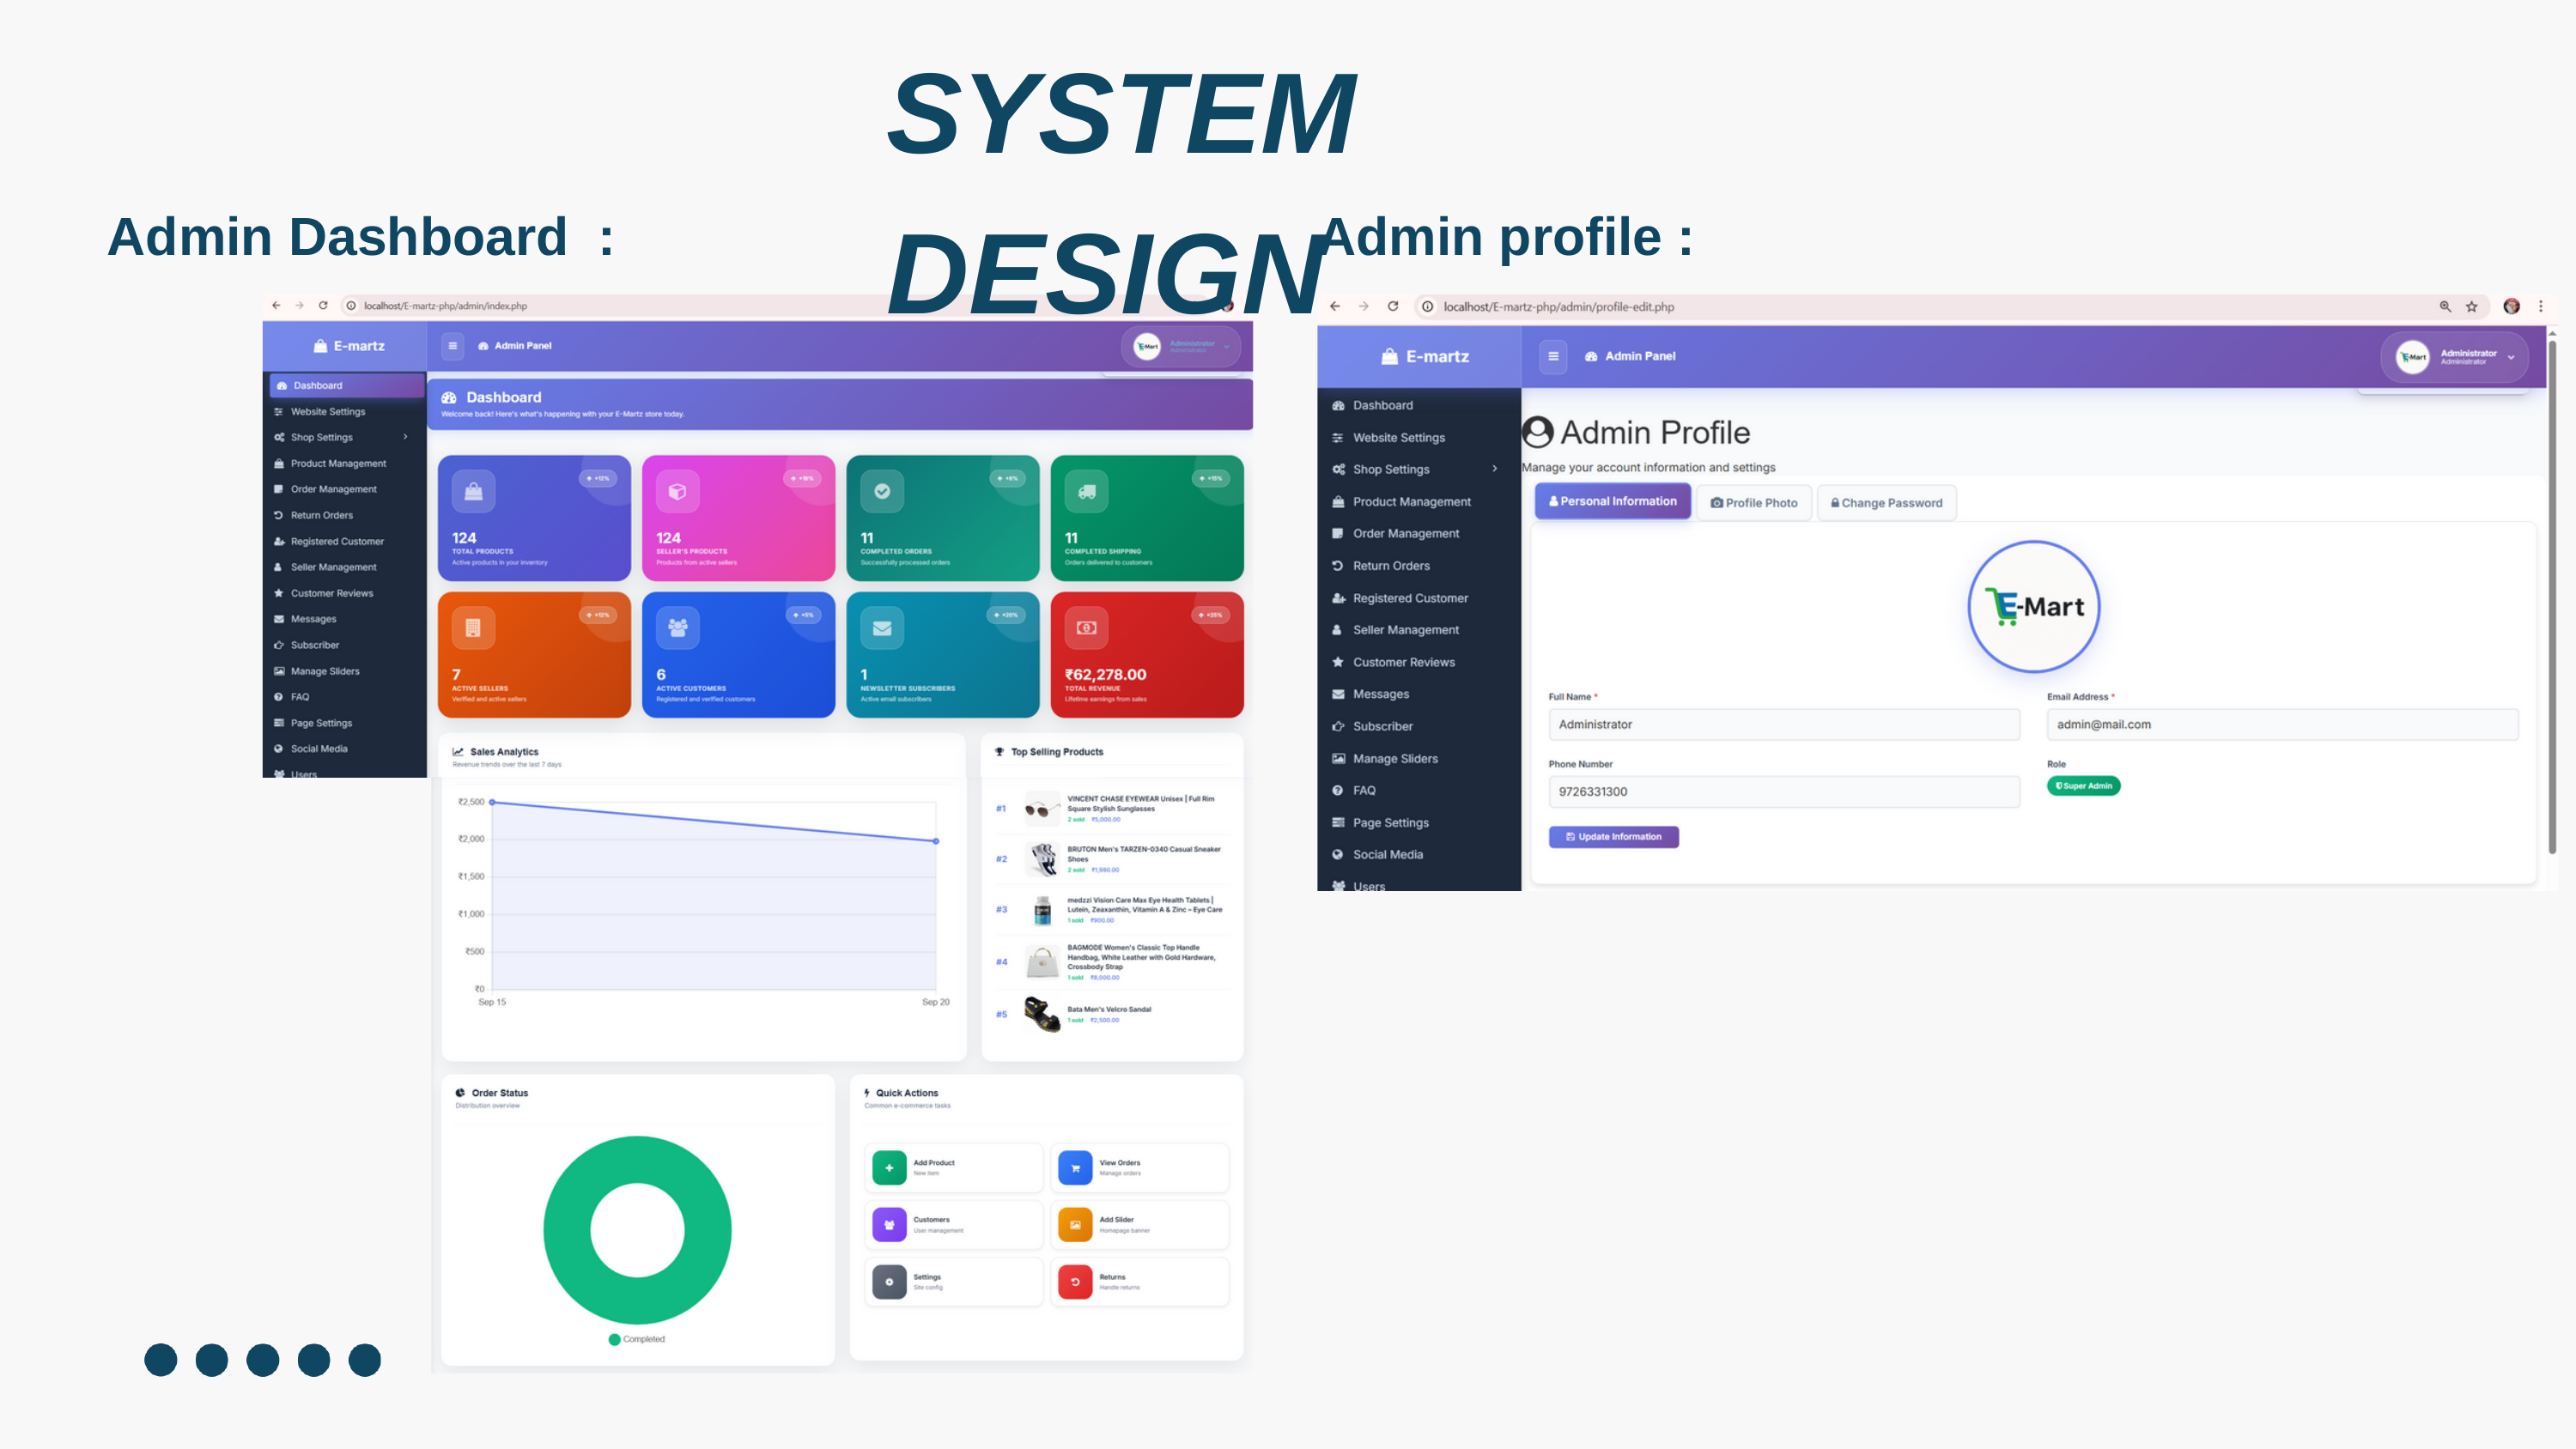

SYSTEM DESIGN
Admin Dashboard  :
Admin profile :